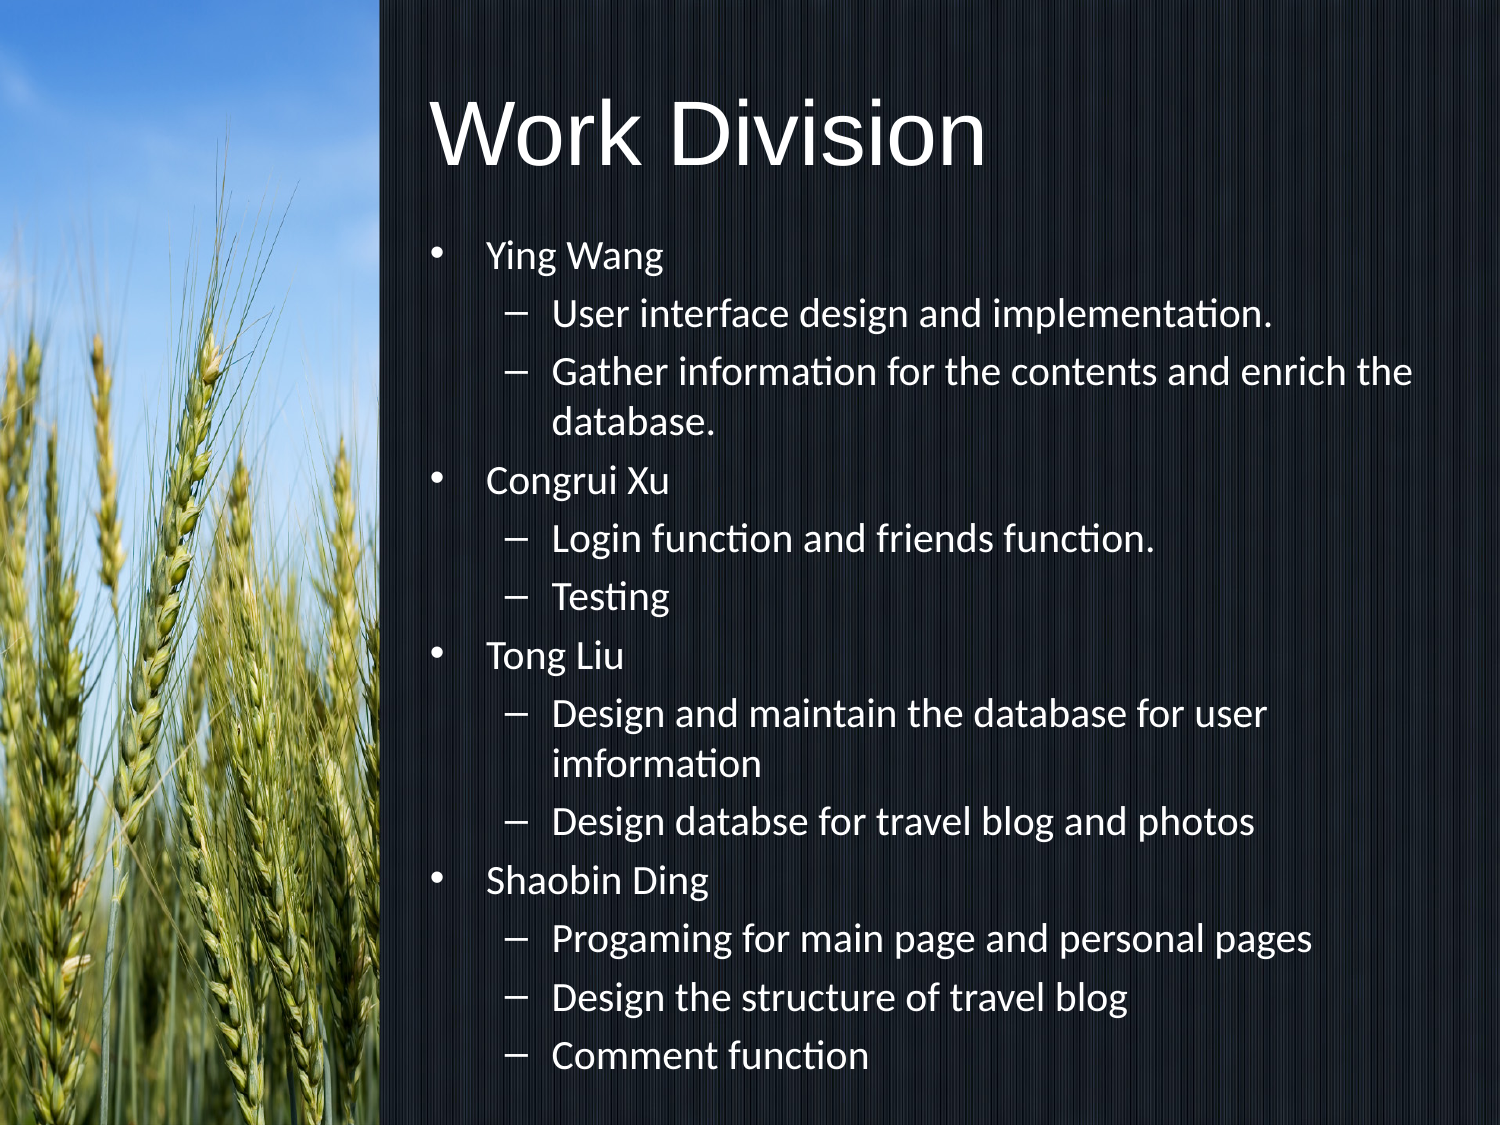

# Work Division
Ying Wang
User interface design and implementation.
Gather information for the contents and enrich the database.
Congrui Xu
Login function and friends function.
Testing
Tong Liu
Design and maintain the database for user imformation
Design databse for travel blog and photos
Shaobin Ding
Progaming for main page and personal pages
Design the structure of travel blog
Comment function